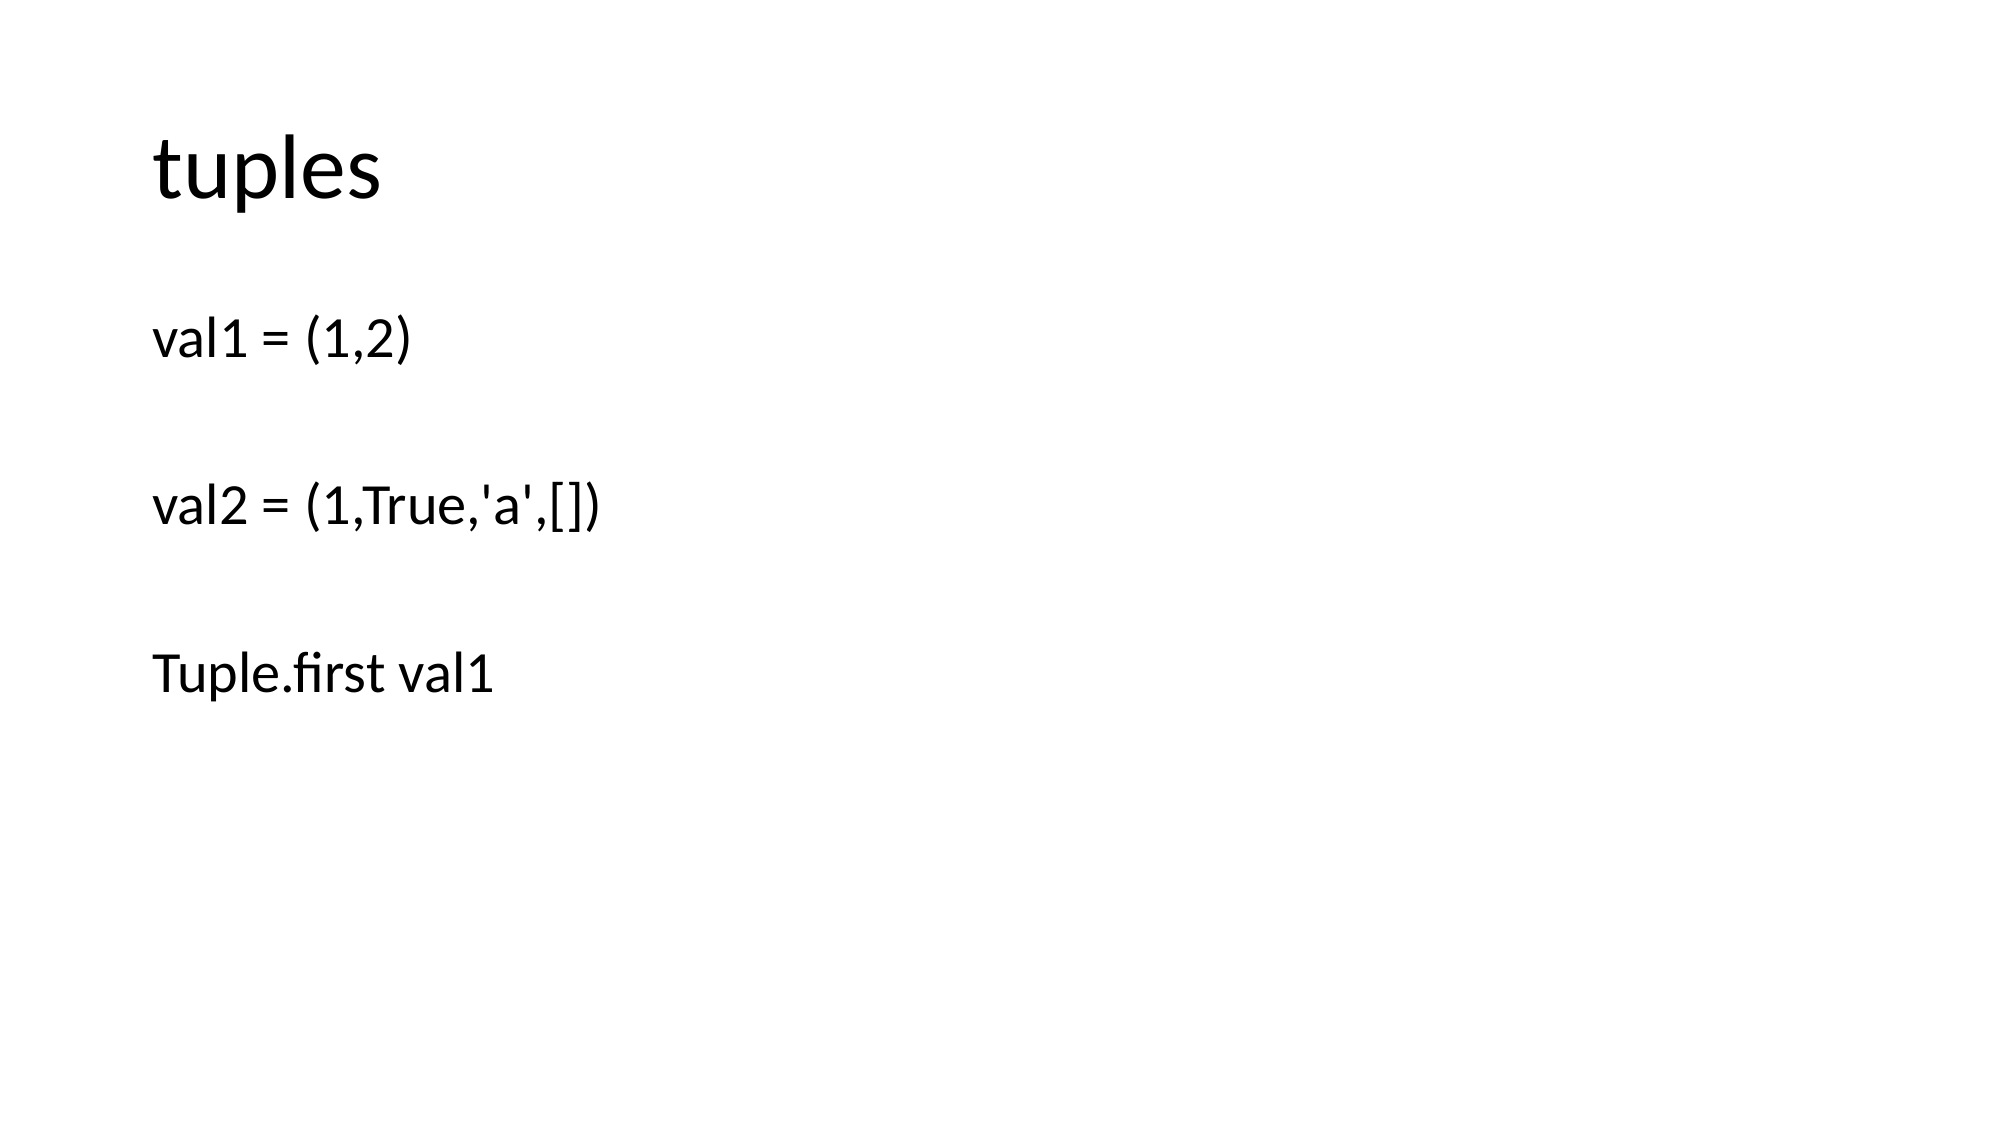

# tuples
val1 = (1,2)

val2 = (1,True,'a',[])

Tuple.first val1